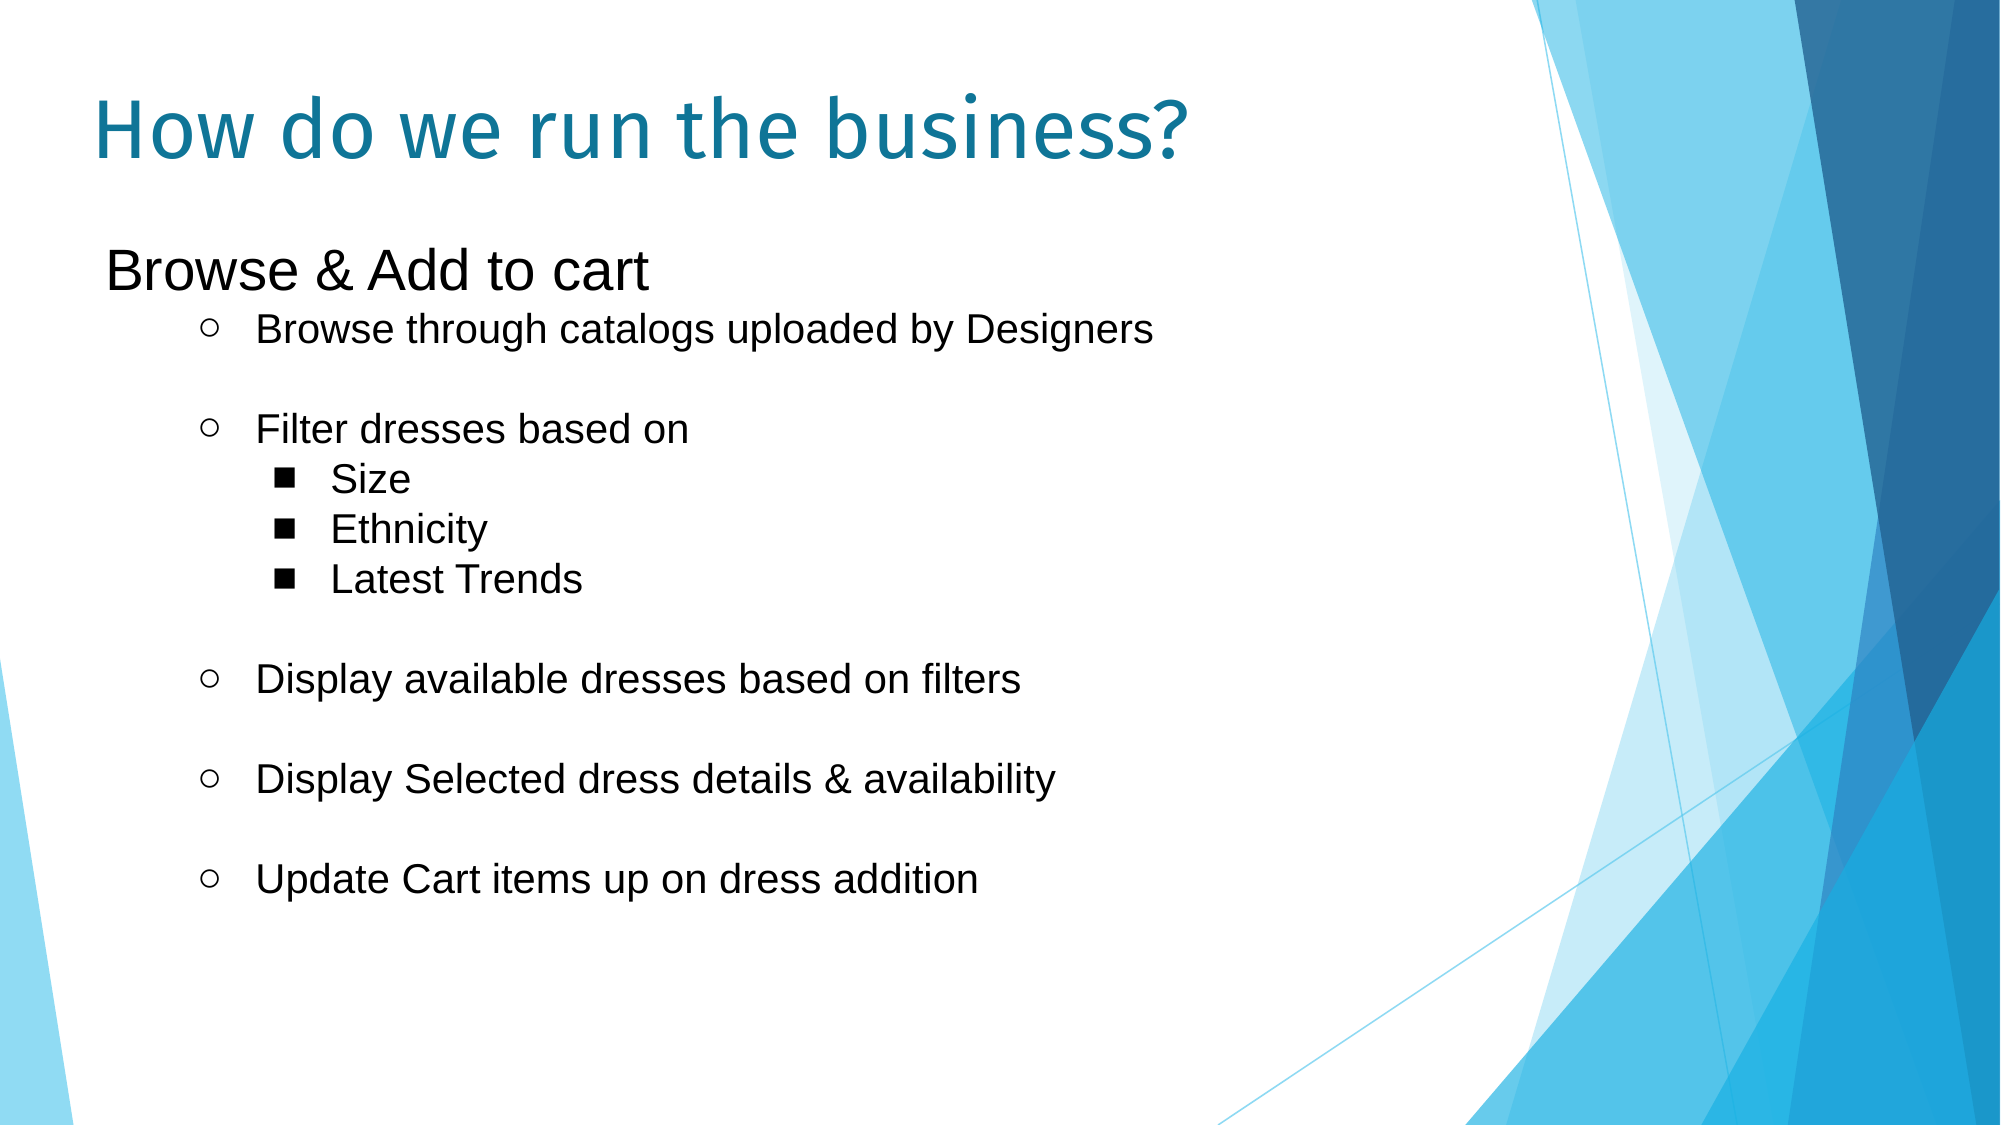

How do we run the business?
Browse & Add to cart
Browse through catalogs uploaded by Designers

Filter dresses based on
Size
Ethnicity
Latest Trends

Display available dresses based on filters

Display Selected dress details & availability

Update Cart items up on dress addition